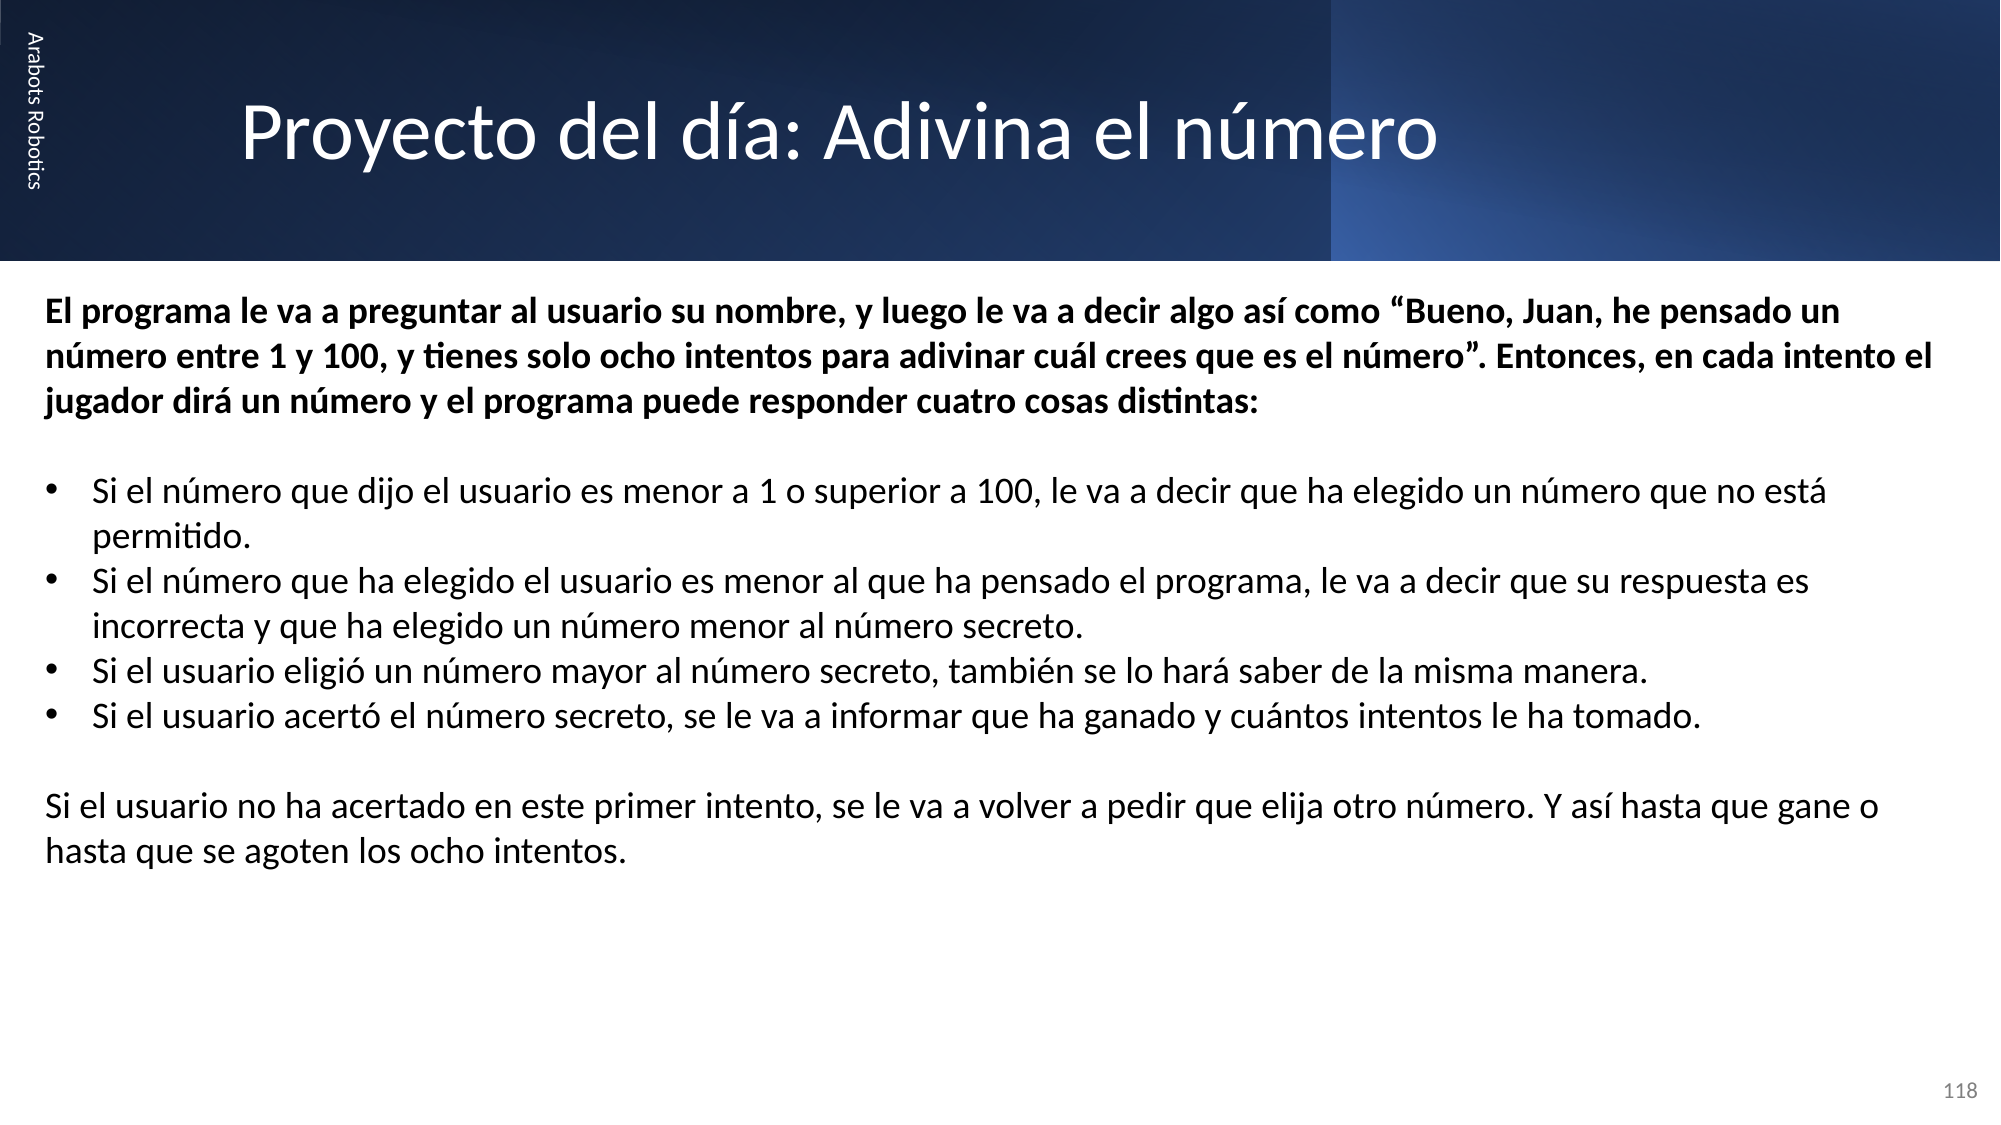

# Proyecto del día: Adivina el número
El programa le va a preguntar al usuario su nombre, y luego le va a decir algo así como “Bueno, Juan, he pensado un número entre 1 y 100, y tienes solo ocho intentos para adivinar cuál crees que es el número”. Entonces, en cada intento el jugador dirá un número y el programa puede responder cuatro cosas distintas:

Si el número que dijo el usuario es menor a 1 o superior a 100, le va a decir que ha elegido un número que no está permitido.
Si el número que ha elegido el usuario es menor al que ha pensado el programa, le va a decir que su respuesta es incorrecta y que ha elegido un número menor al número secreto.
Si el usuario eligió un número mayor al número secreto, también se lo hará saber de la misma manera.
Si el usuario acertó el número secreto, se le va a informar que ha ganado y cuántos intentos le ha tomado.

Si el usuario no ha acertado en este primer intento, se le va a volver a pedir que elija otro número. Y así hasta que gane o hasta que se agoten los ocho intentos.
Arabots Robotics

118